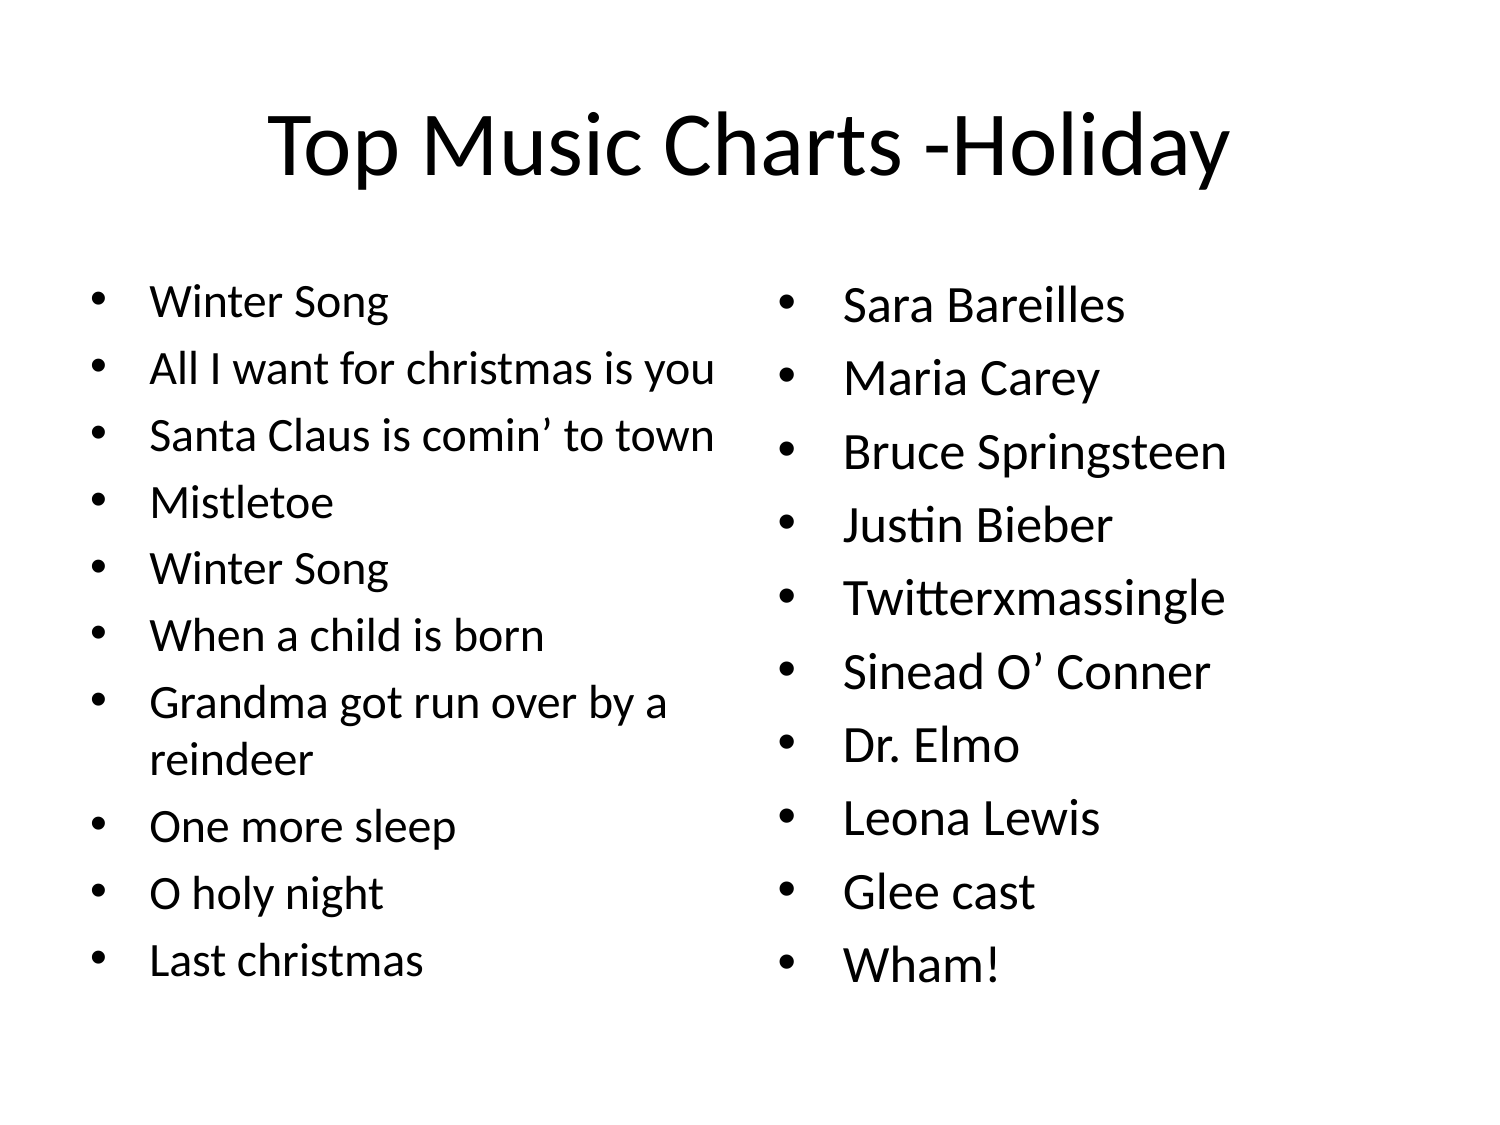

# Top Music Charts -Holiday
Winter Song
All I want for christmas is you
Santa Claus is comin’ to town
Mistletoe
Winter Song
When a child is born
Grandma got run over by a reindeer
One more sleep
O holy night
Last christmas
Sara Bareilles
Maria Carey
Bruce Springsteen
Justin Bieber
Twitterxmassingle
Sinead O’ Conner
Dr. Elmo
Leona Lewis
Glee cast
Wham!